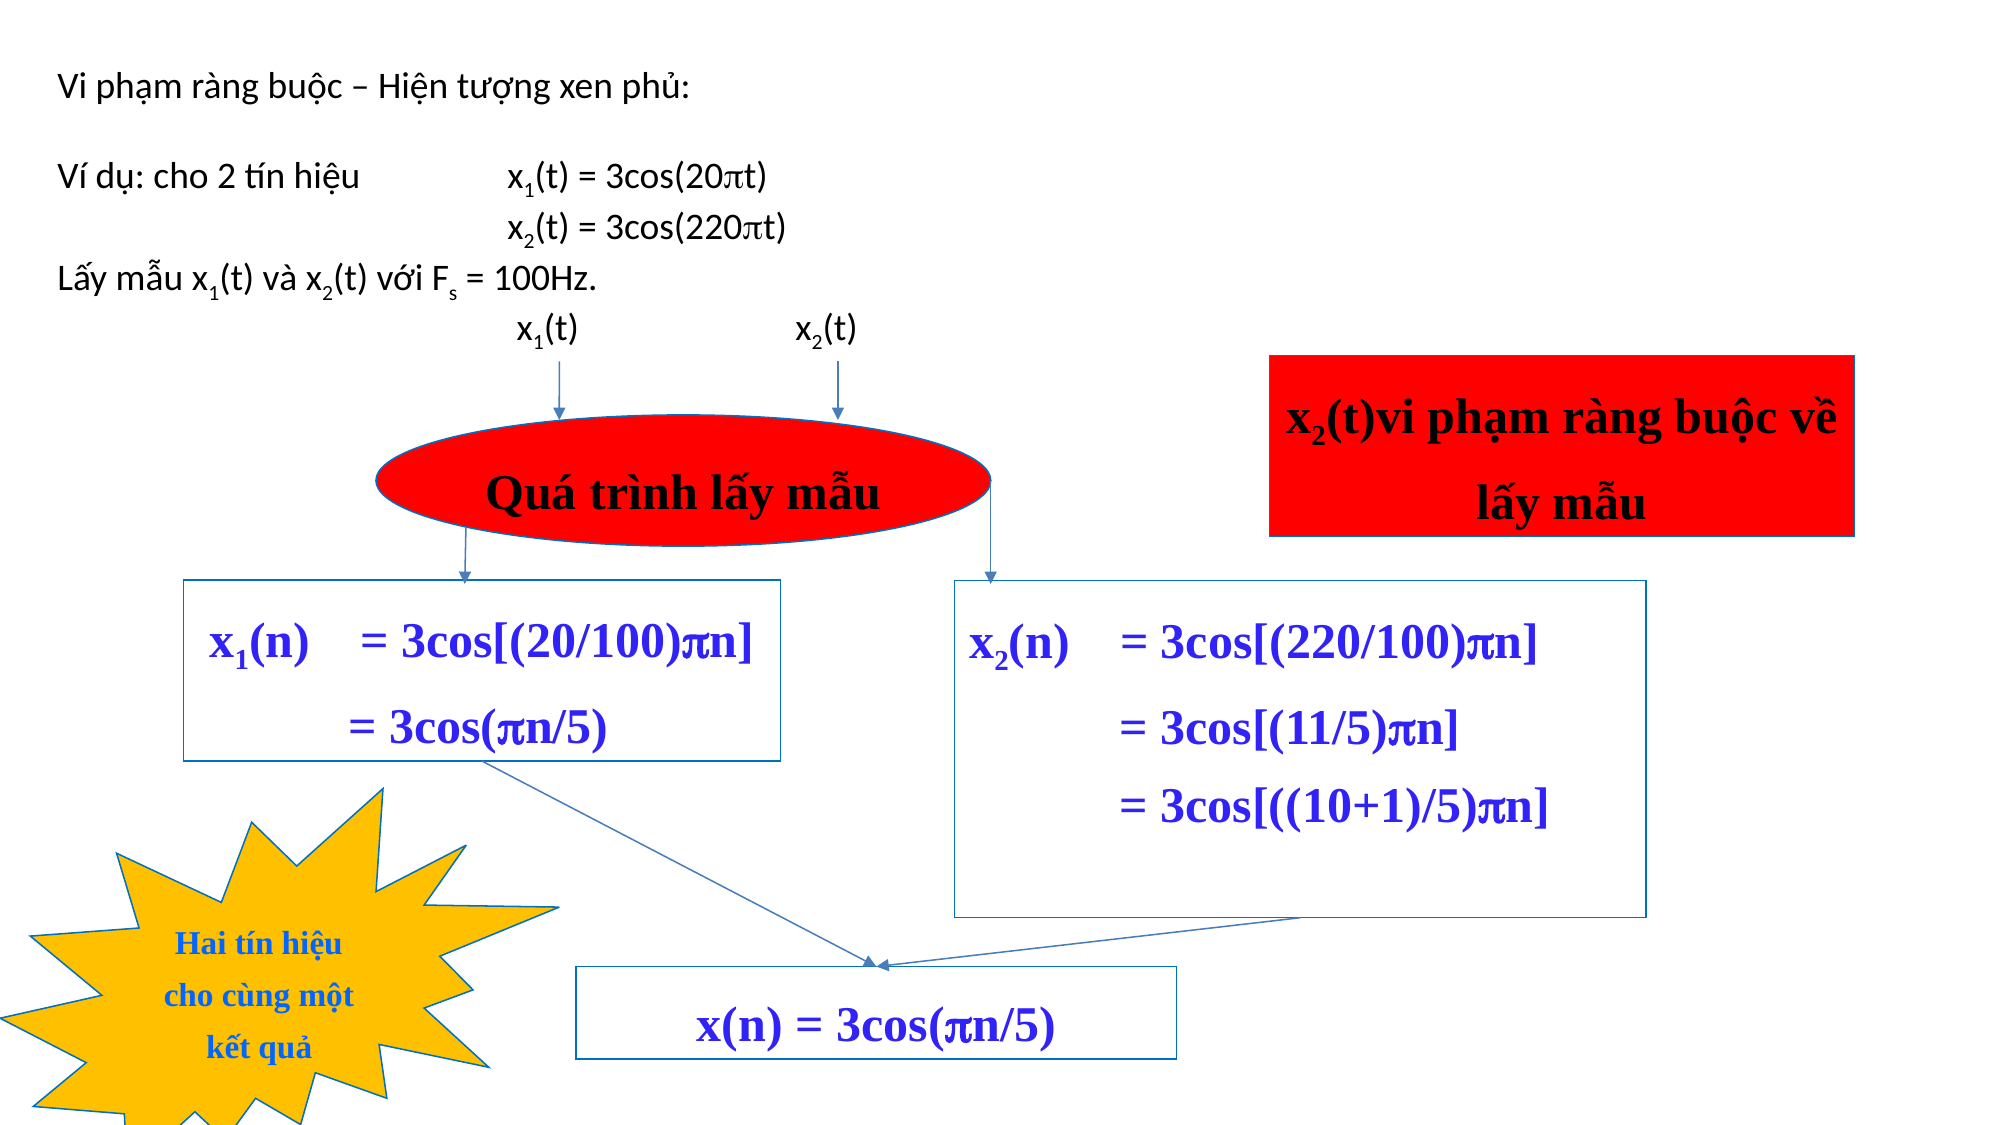

Vi phạm ràng buộc – Hiện tượng xen phủ:

Ví dụ: cho 2 tín hiệu	x1(t) = 3cos(20πt)
			x2(t) = 3cos(220πt)
Lấy mẫu x1(t) và x2(t) với Fs = 100Hz.
x1(t)
x2(t)
x2(t)vi phạm ràng buộc về lấy mẫu
Quá trình lấy mẫu
x1(n)    = 3cos[(20/100)πn]
	= 3cos(πn/5)
x2(n)    = 3cos[(220/100)πn]
	= 3cos[(11/5)πn]
	= 3cos[((10+1)/5)πn]

Hai tín hiệu cho cùng một kết quả
x(n) = 3cos(πn/5)